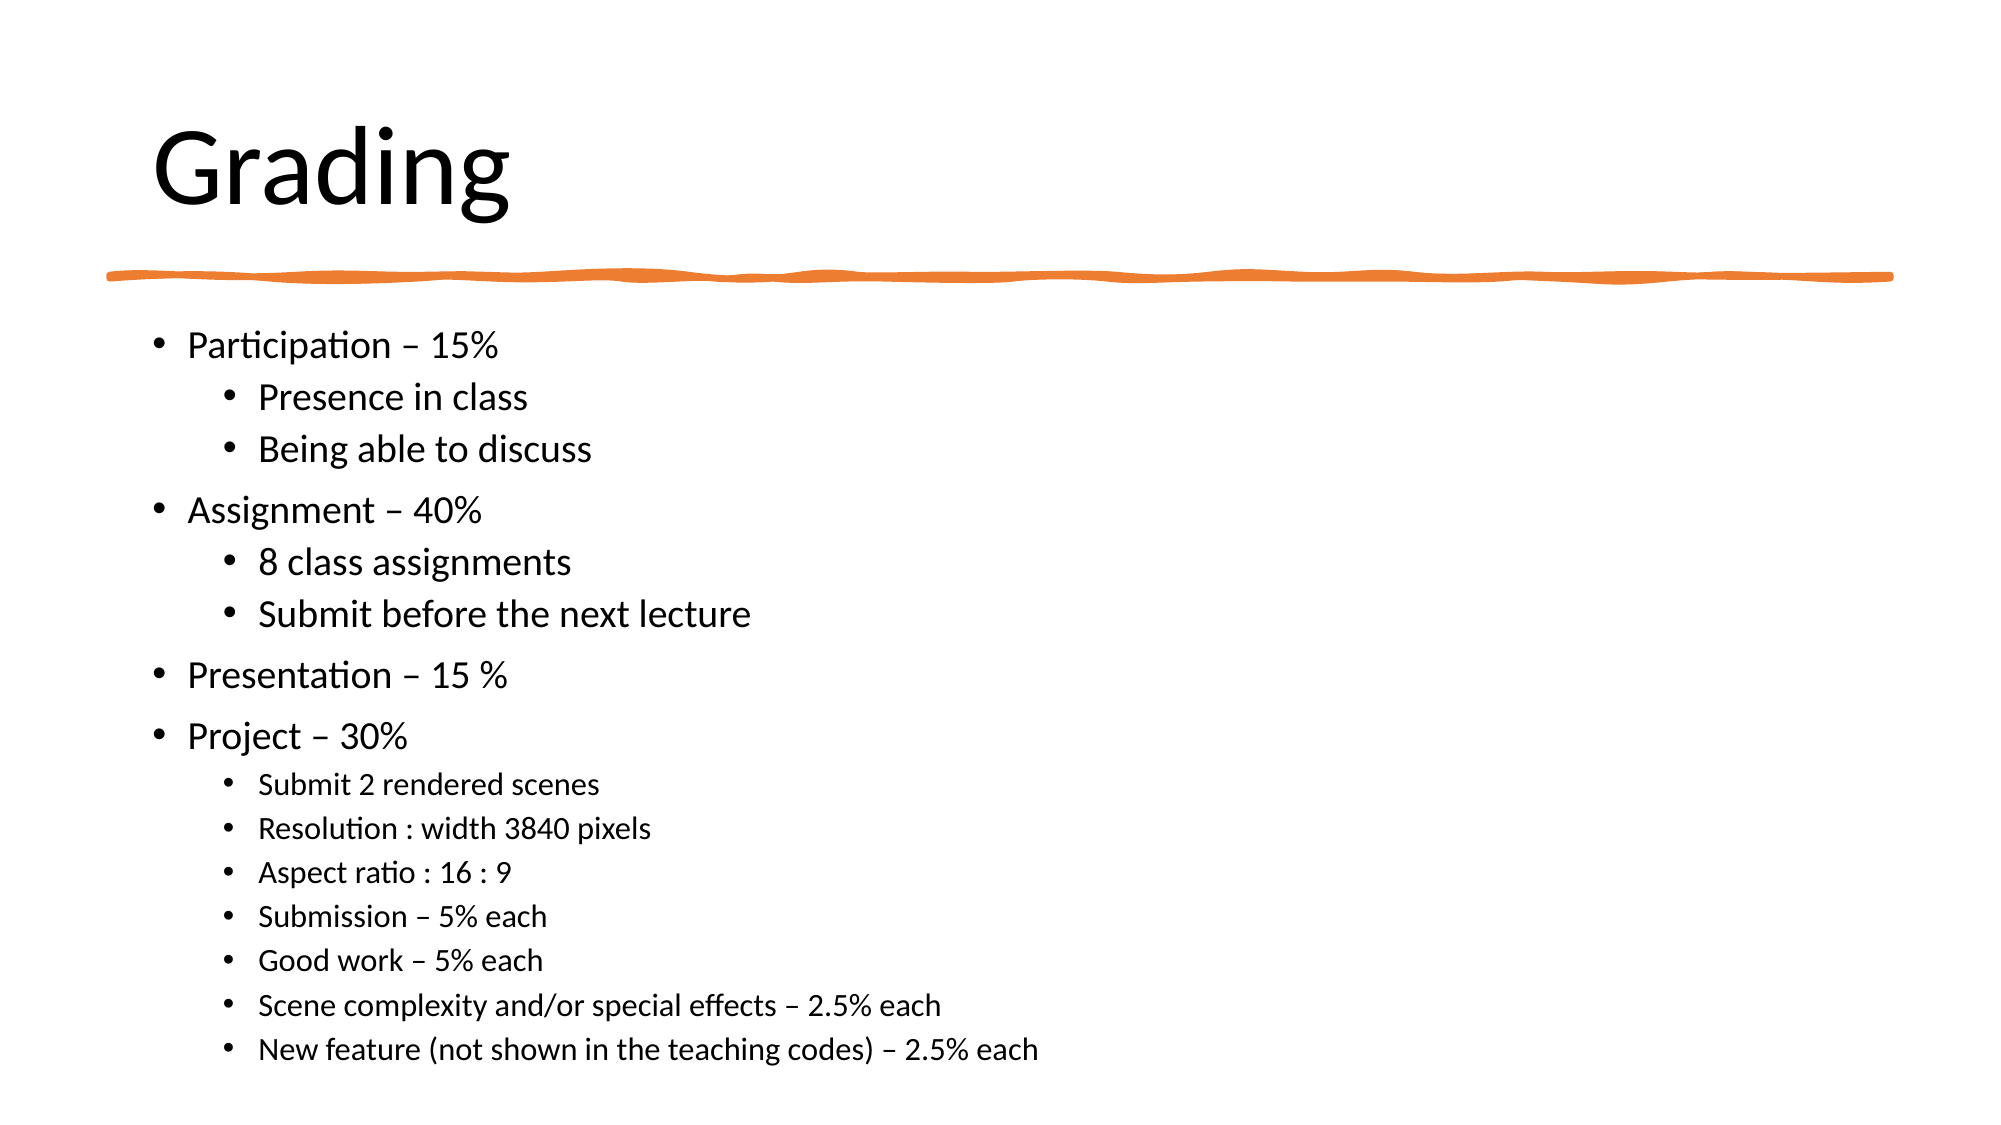

# Grading

Participation – 15%
Presence in class
Being able to discuss
Assignment – 40%
8 class assignments
Submit before the next lecture
Presentation – 15 %
Project – 30%
Submit 2 rendered scenes
Resolution : width 3840 pixels
Aspect ratio : 16 : 9
Submission – 5% each
Good work – 5% each
Scene complexity and/or special effects – 2.5% each
New feature (not shown in the teaching codes) – 2.5% each